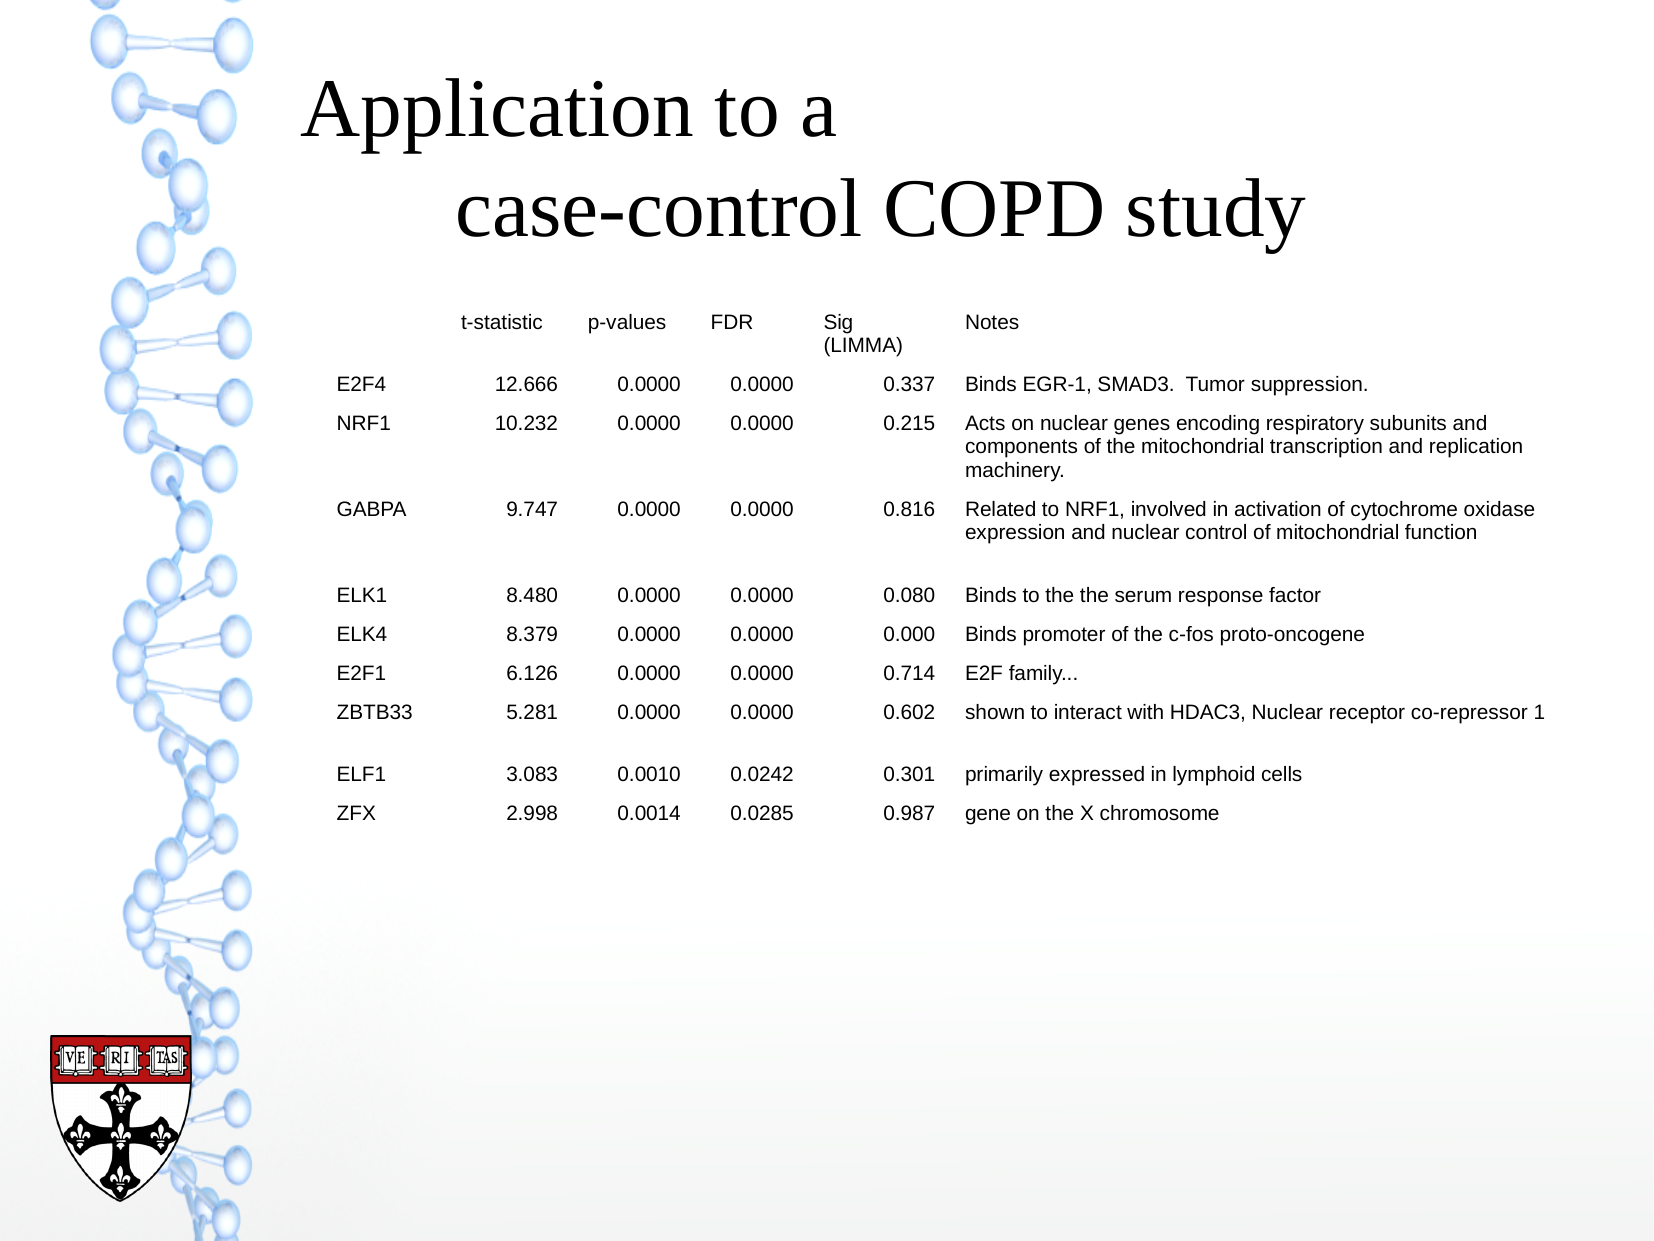

Application to a
case-control COPD study
|  | t-statistic | p-values | FDR | Sig (LIMMA) | Notes |
| --- | --- | --- | --- | --- | --- |
| E2F4 | 12.666 | 0.0000 | 0.0000 | 0.337 | Binds EGR-1, SMAD3. Tumor suppression. |
| NRF1 | 10.232 | 0.0000 | 0.0000 | 0.215 | Acts on nuclear genes encoding respiratory subunits and components of the mitochondrial transcription and replication machinery. |
| GABPA | 9.747 | 0.0000 | 0.0000 | 0.816 | Related to NRF1, involved in activation of cytochrome oxidase expression and nuclear control of mitochondrial function |
| ELK1 | 8.480 | 0.0000 | 0.0000 | 0.080 | Binds to the the serum response factor |
| ELK4 | 8.379 | 0.0000 | 0.0000 | 0.000 | Binds promoter of the c-fos proto-oncogene |
| E2F1 | 6.126 | 0.0000 | 0.0000 | 0.714 | E2F family... |
| ZBTB33 | 5.281 | 0.0000 | 0.0000 | 0.602 | shown to interact with HDAC3, Nuclear receptor co-repressor 1 |
| ELF1 | 3.083 | 0.0010 | 0.0242 | 0.301 | primarily expressed in lymphoid cells |
| ZFX | 2.998 | 0.0014 | 0.0285 | 0.987 | gene on the X chromosome |